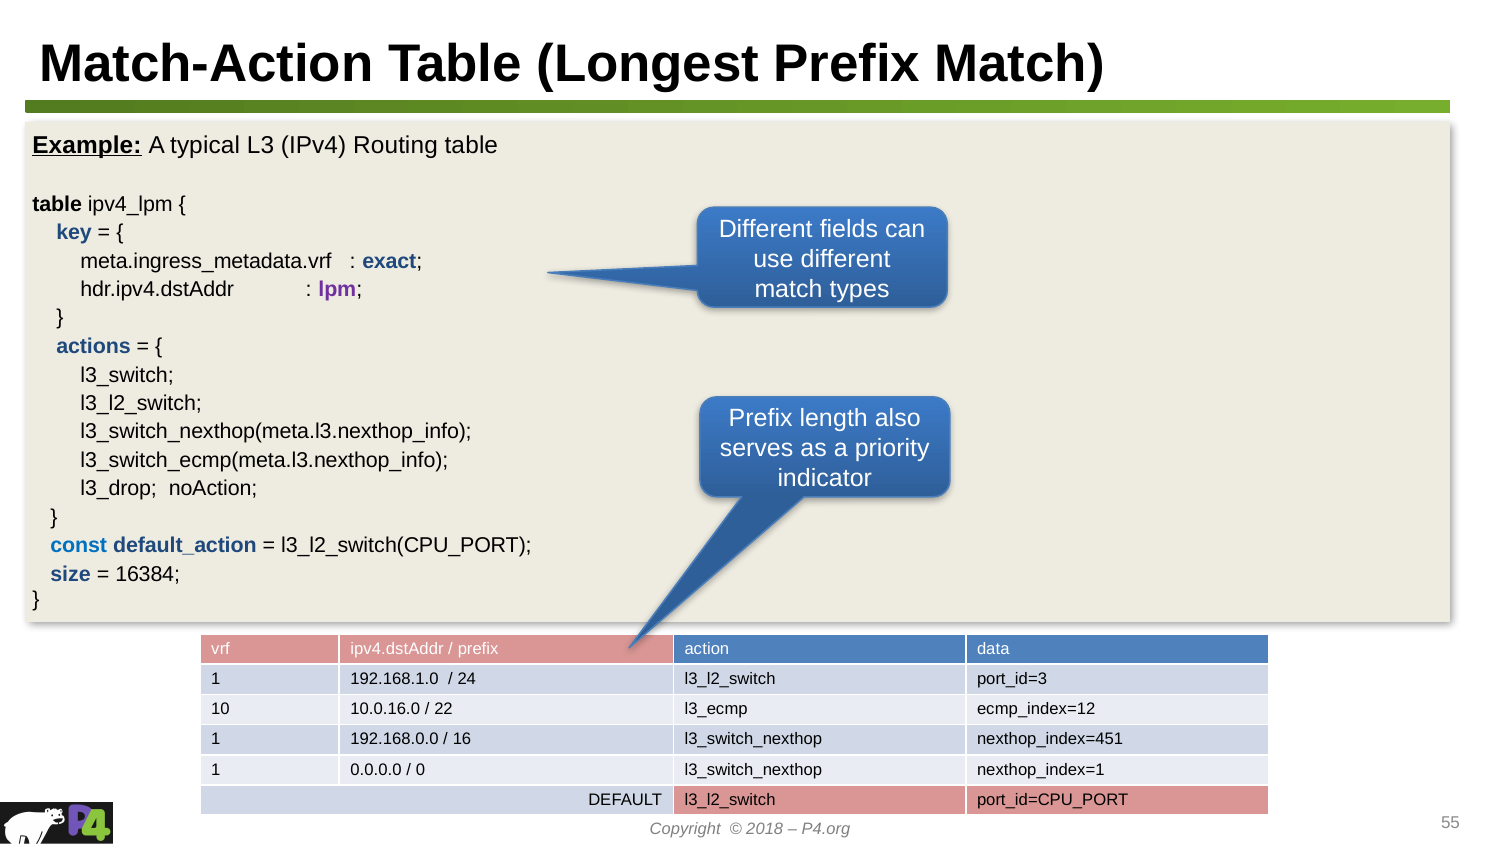

# Match-Action Table (Longest Prefix Match)
Example: A typical L3 (IPv4) Routing table

table ipv4_lpm {
    key = {
        meta.ingress_metadata.vrf   : exact;
        hdr.ipv4.dstAddr            : lpm;
    }
    actions = {
        l3_switch;
        l3_l2_switch;
        l3_switch_nexthop(meta.l3.nexthop_info);
        l3_switch_ecmp(meta.l3.nexthop_info);
        l3_drop;  noAction;
   }
   const default_action = l3_l2_switch(CPU_PORT);
   size = 16384;
}
Different fields can use different match types
Prefix length also serves as a priority indicator
| vrf | ipv4.dstAddr / prefix | action | data |
| --- | --- | --- | --- |
| 1 | 192.168.1.0 / 24 | l3\_l2\_switch | port\_id=3 |
| 10 | 10.0.16.0 / 22 | l3\_ecmp | ecmp\_index=12 |
| 1 | 192.168.0.0 / 16 | l3\_switch\_nexthop | nexthop\_index=451 |
| 1 | 0.0.0.0 / 0 | l3\_switch\_nexthop | nexthop\_index=1 |
| DEFAULT |  | l3\_l2\_switch | port\_id=CPU\_PORT |
55